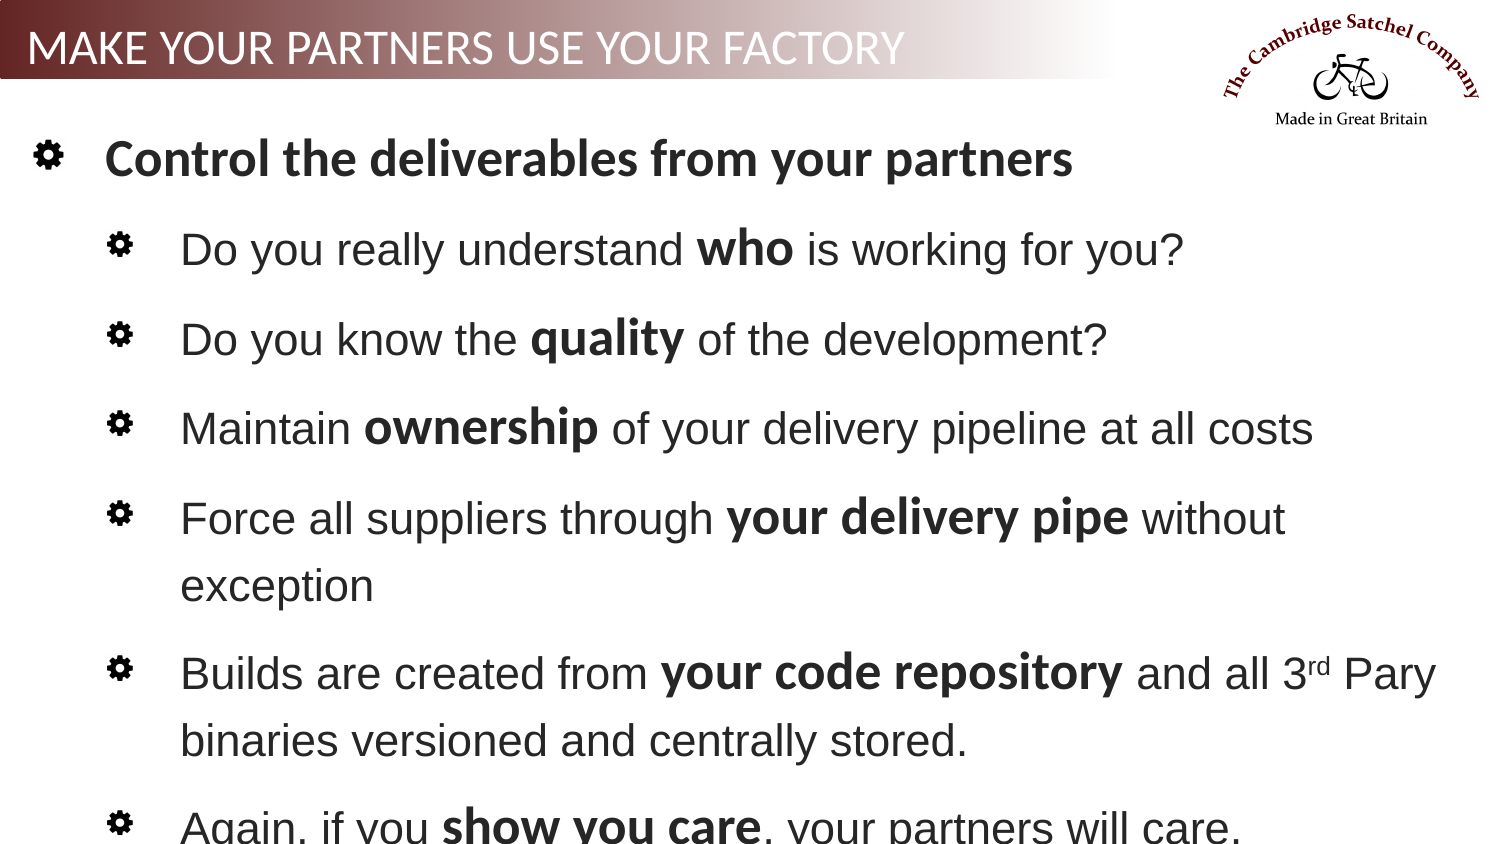

MAKE YOUR PARTNERS USE YOUR FACTORY
Control the deliverables from your partners
Do you really understand who is working for you?
Do you know the quality of the development?
Maintain ownership of your delivery pipeline at all costs
Force all suppliers through your delivery pipe without exception
Builds are created from your code repository and all 3rd Pary binaries versioned and centrally stored.
Again, if you show you care, your partners will care.